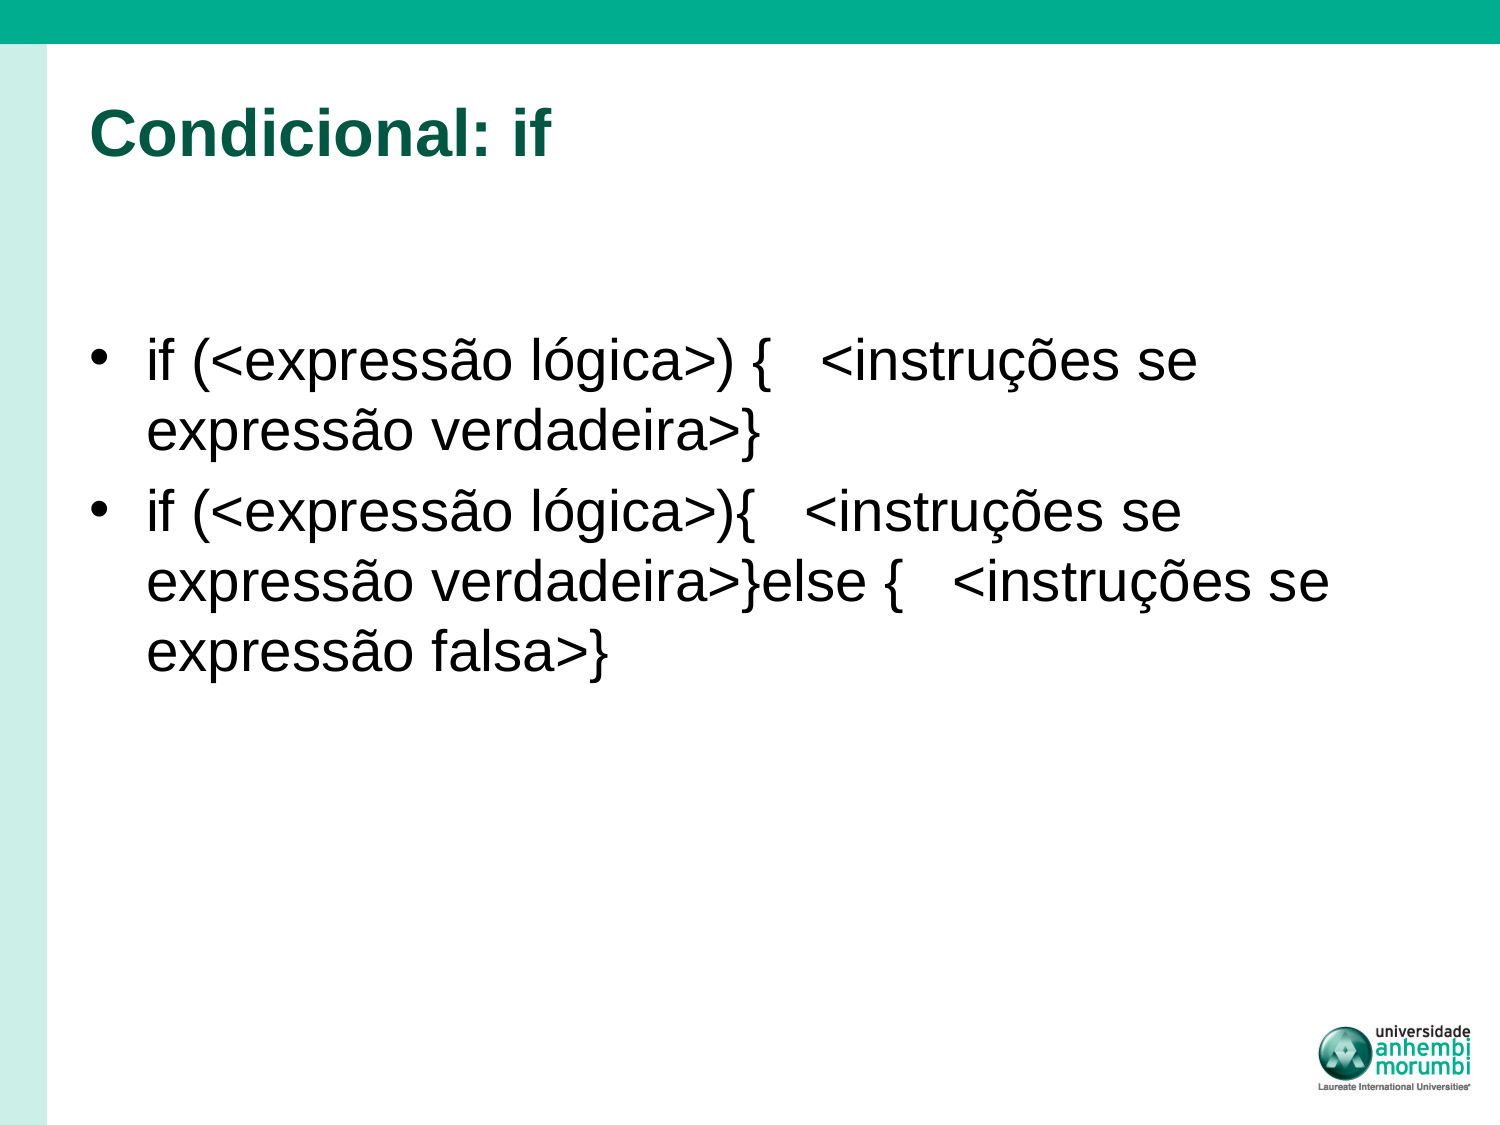

# Condicional: if
if (<expressão lógica>) {    <instruções se expressão verdadeira> }
if (<expressão lógica>) {    <instruções se expressão verdadeira> } else {    <instruções se expressão falsa> }